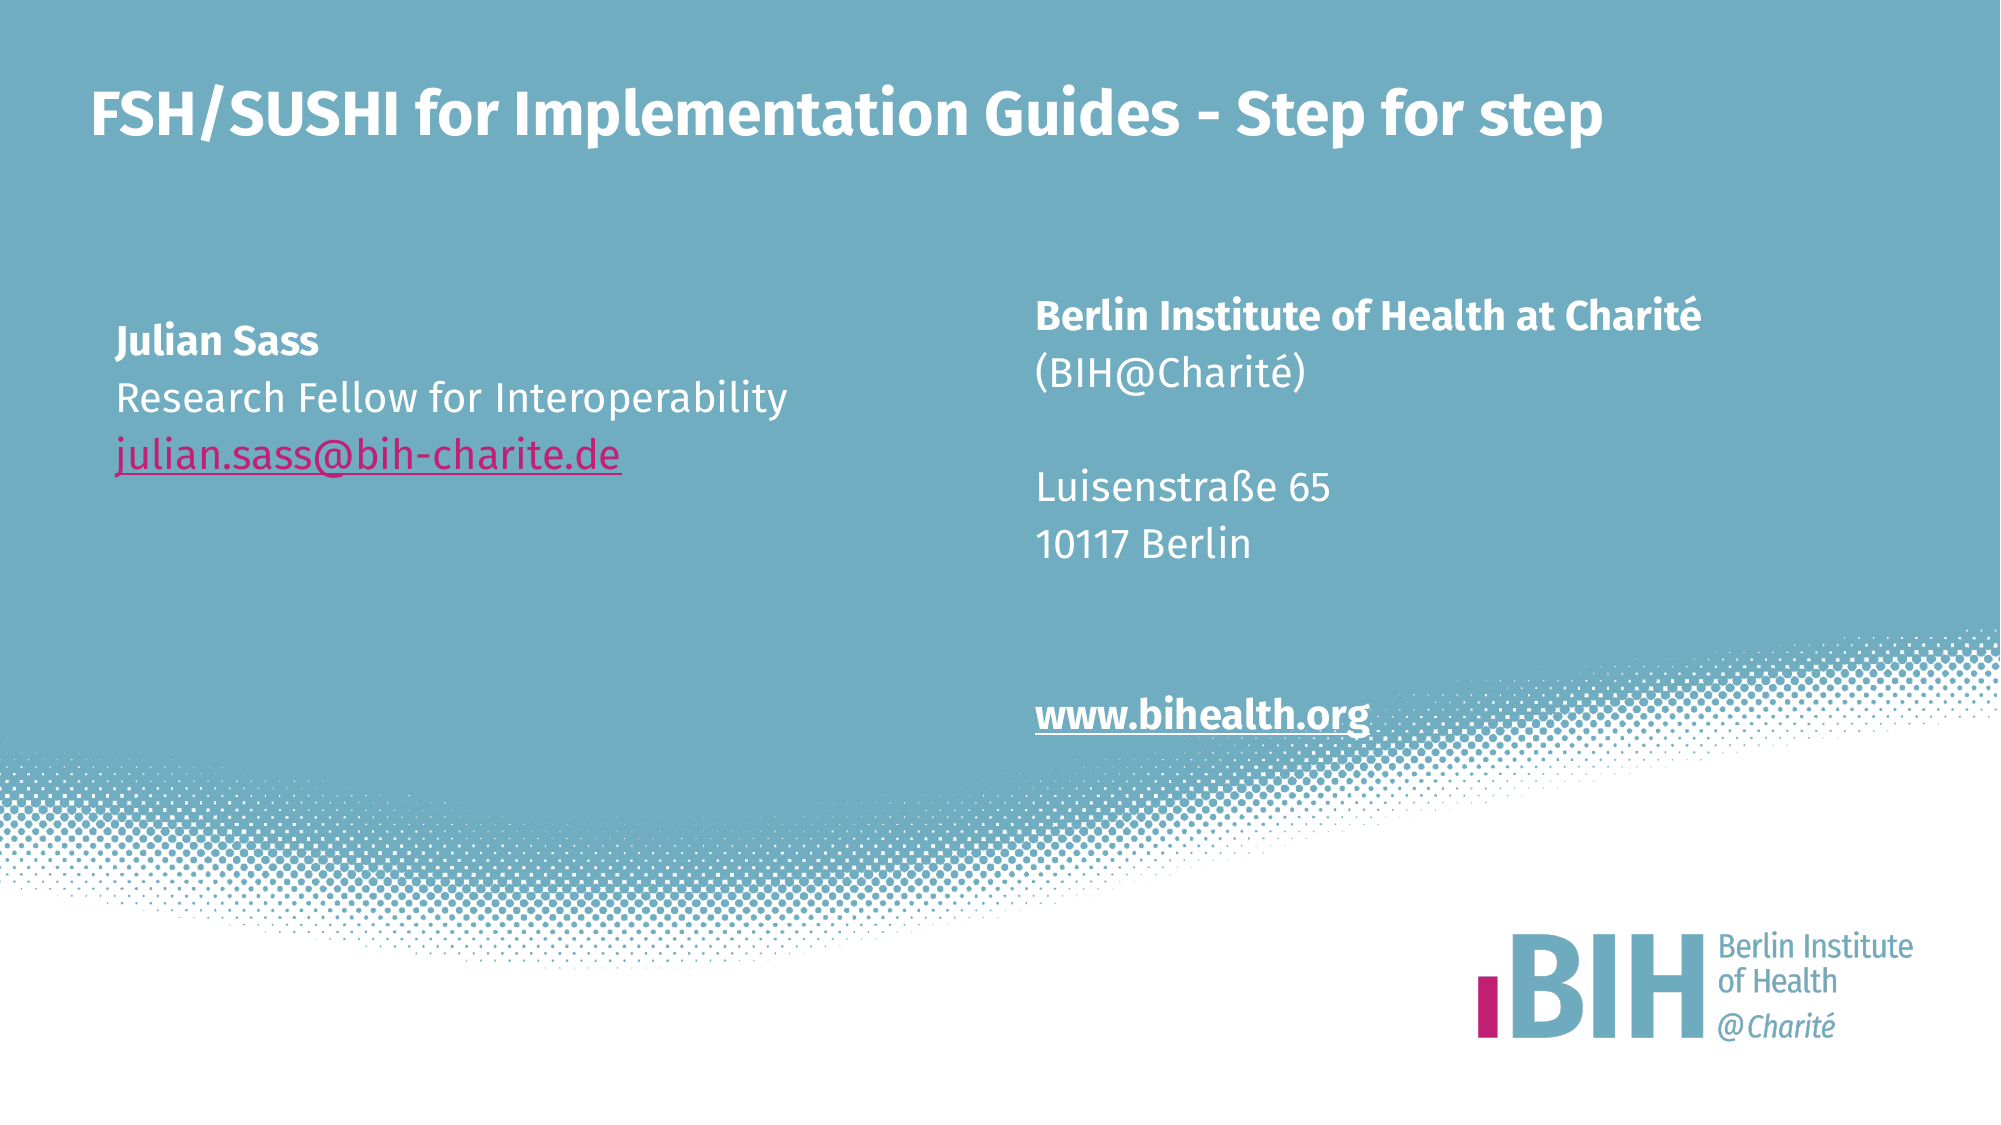

# FSH/SUSHI for Implementation Guides - Step for step
Berlin Institute of Health at Charité
(BIH@Charité)

Luisenstraße 65
10117 Berlin
www.bihealth.org
Julian Sass
Research Fellow for Interoperability
julian.sass@bih-charite.de